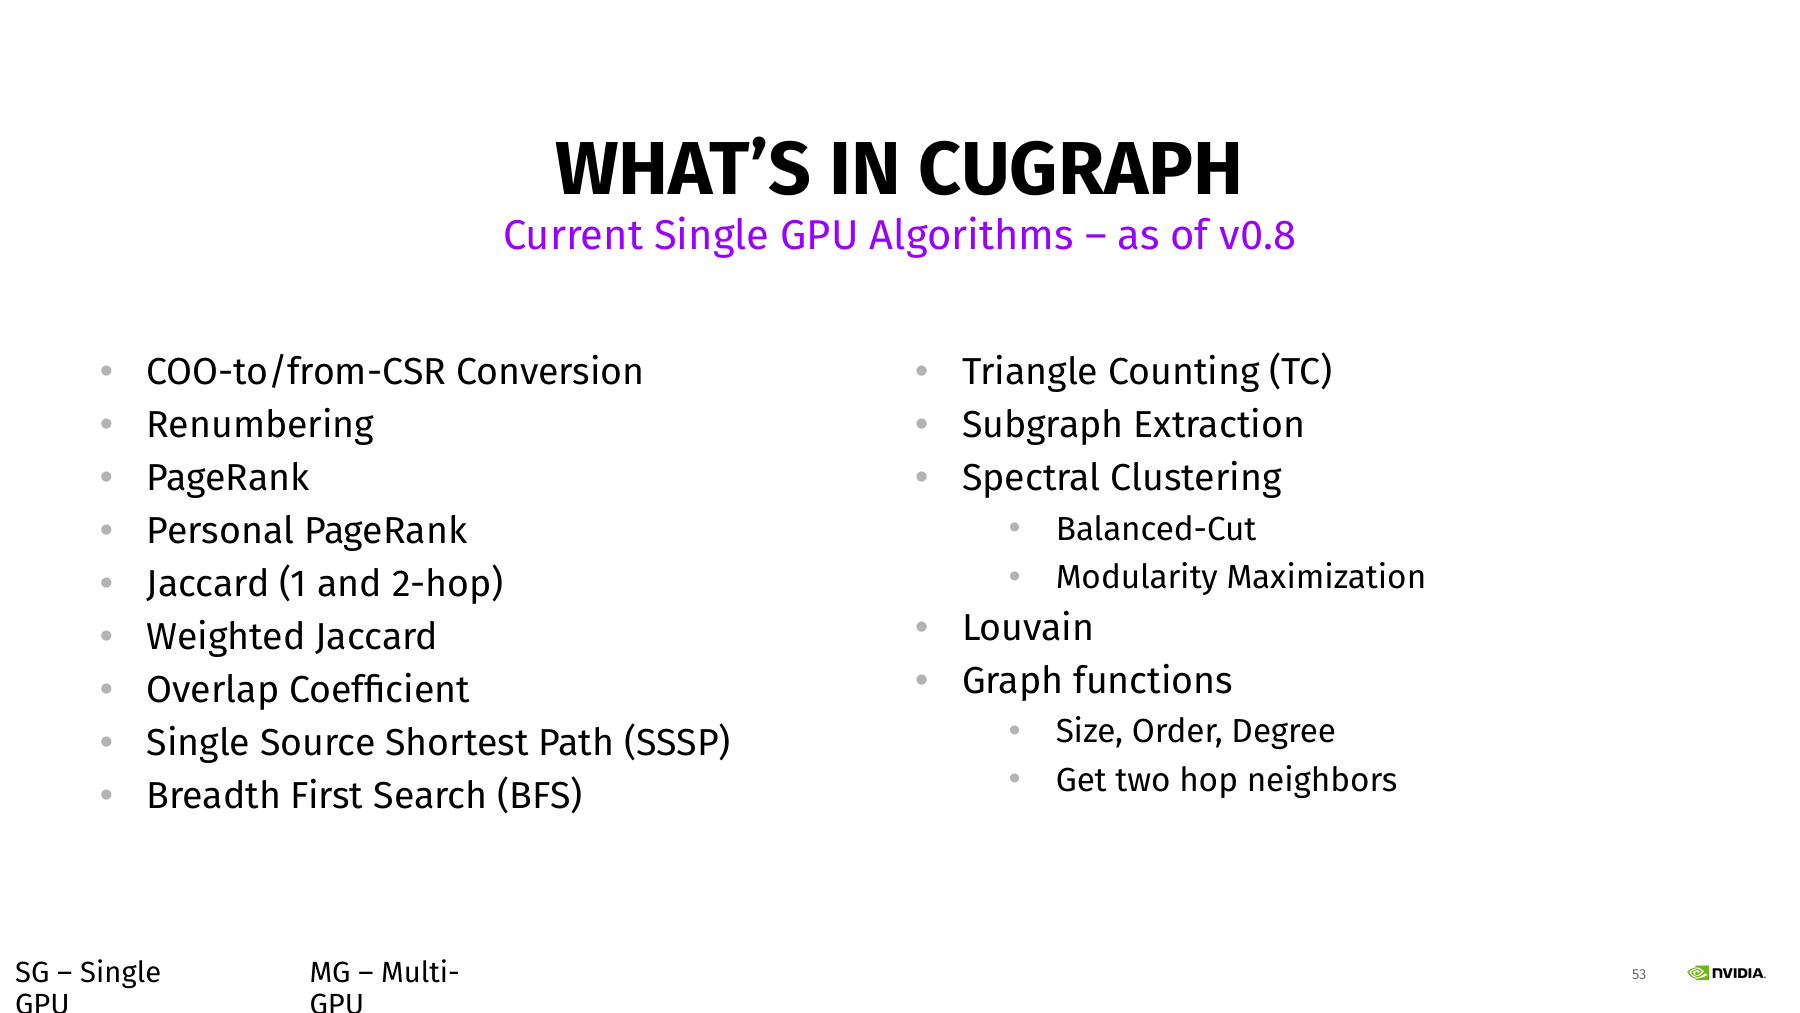

# WHAT’S IN CUGRAPH
Current Single GPU Algorithms – as of v0.8
COO-to/from-CSR Conversion
Renumbering
PageRank
Personal PageRank
Jaccard (1 and 2-hop)
Weighted Jaccard
Overlap Coefficient
Single Source Shortest Path (SSSP)
Breadth First Search (BFS)

Triangle Counting (TC)
Subgraph Extraction
Spectral Clustering
Balanced-Cut
Modularity Maximization
Louvain
Graph functions
Size, Order, Degree
Get two hop neighbors

SG – Single GPU
MG – Multi-GPU